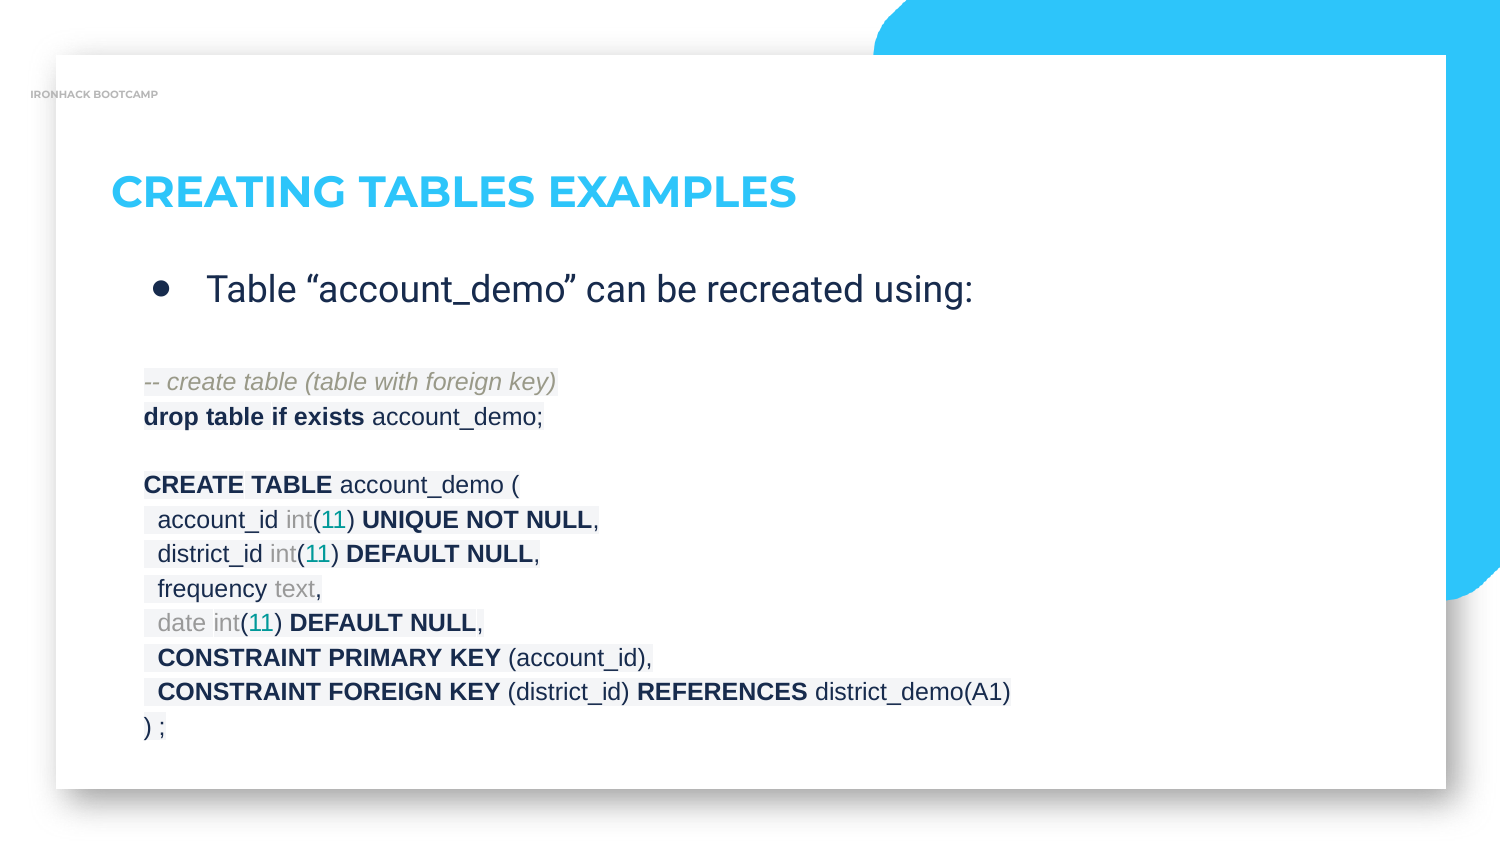

IRONHACK BOOTCAMP
CREATING TABLES EXAMPLES
Table “account_demo” can be recreated using:

-- create table (table with foreign key)
drop table if exists account_demo;

CREATE TABLE account_demo (
  account_id int(11) UNIQUE NOT NULL,
  district_id int(11) DEFAULT NULL,
  frequency text,
  date int(11) DEFAULT NULL,
  CONSTRAINT PRIMARY KEY (account_id),
  CONSTRAINT FOREIGN KEY (district_id) REFERENCES district_demo(A1)
) ;